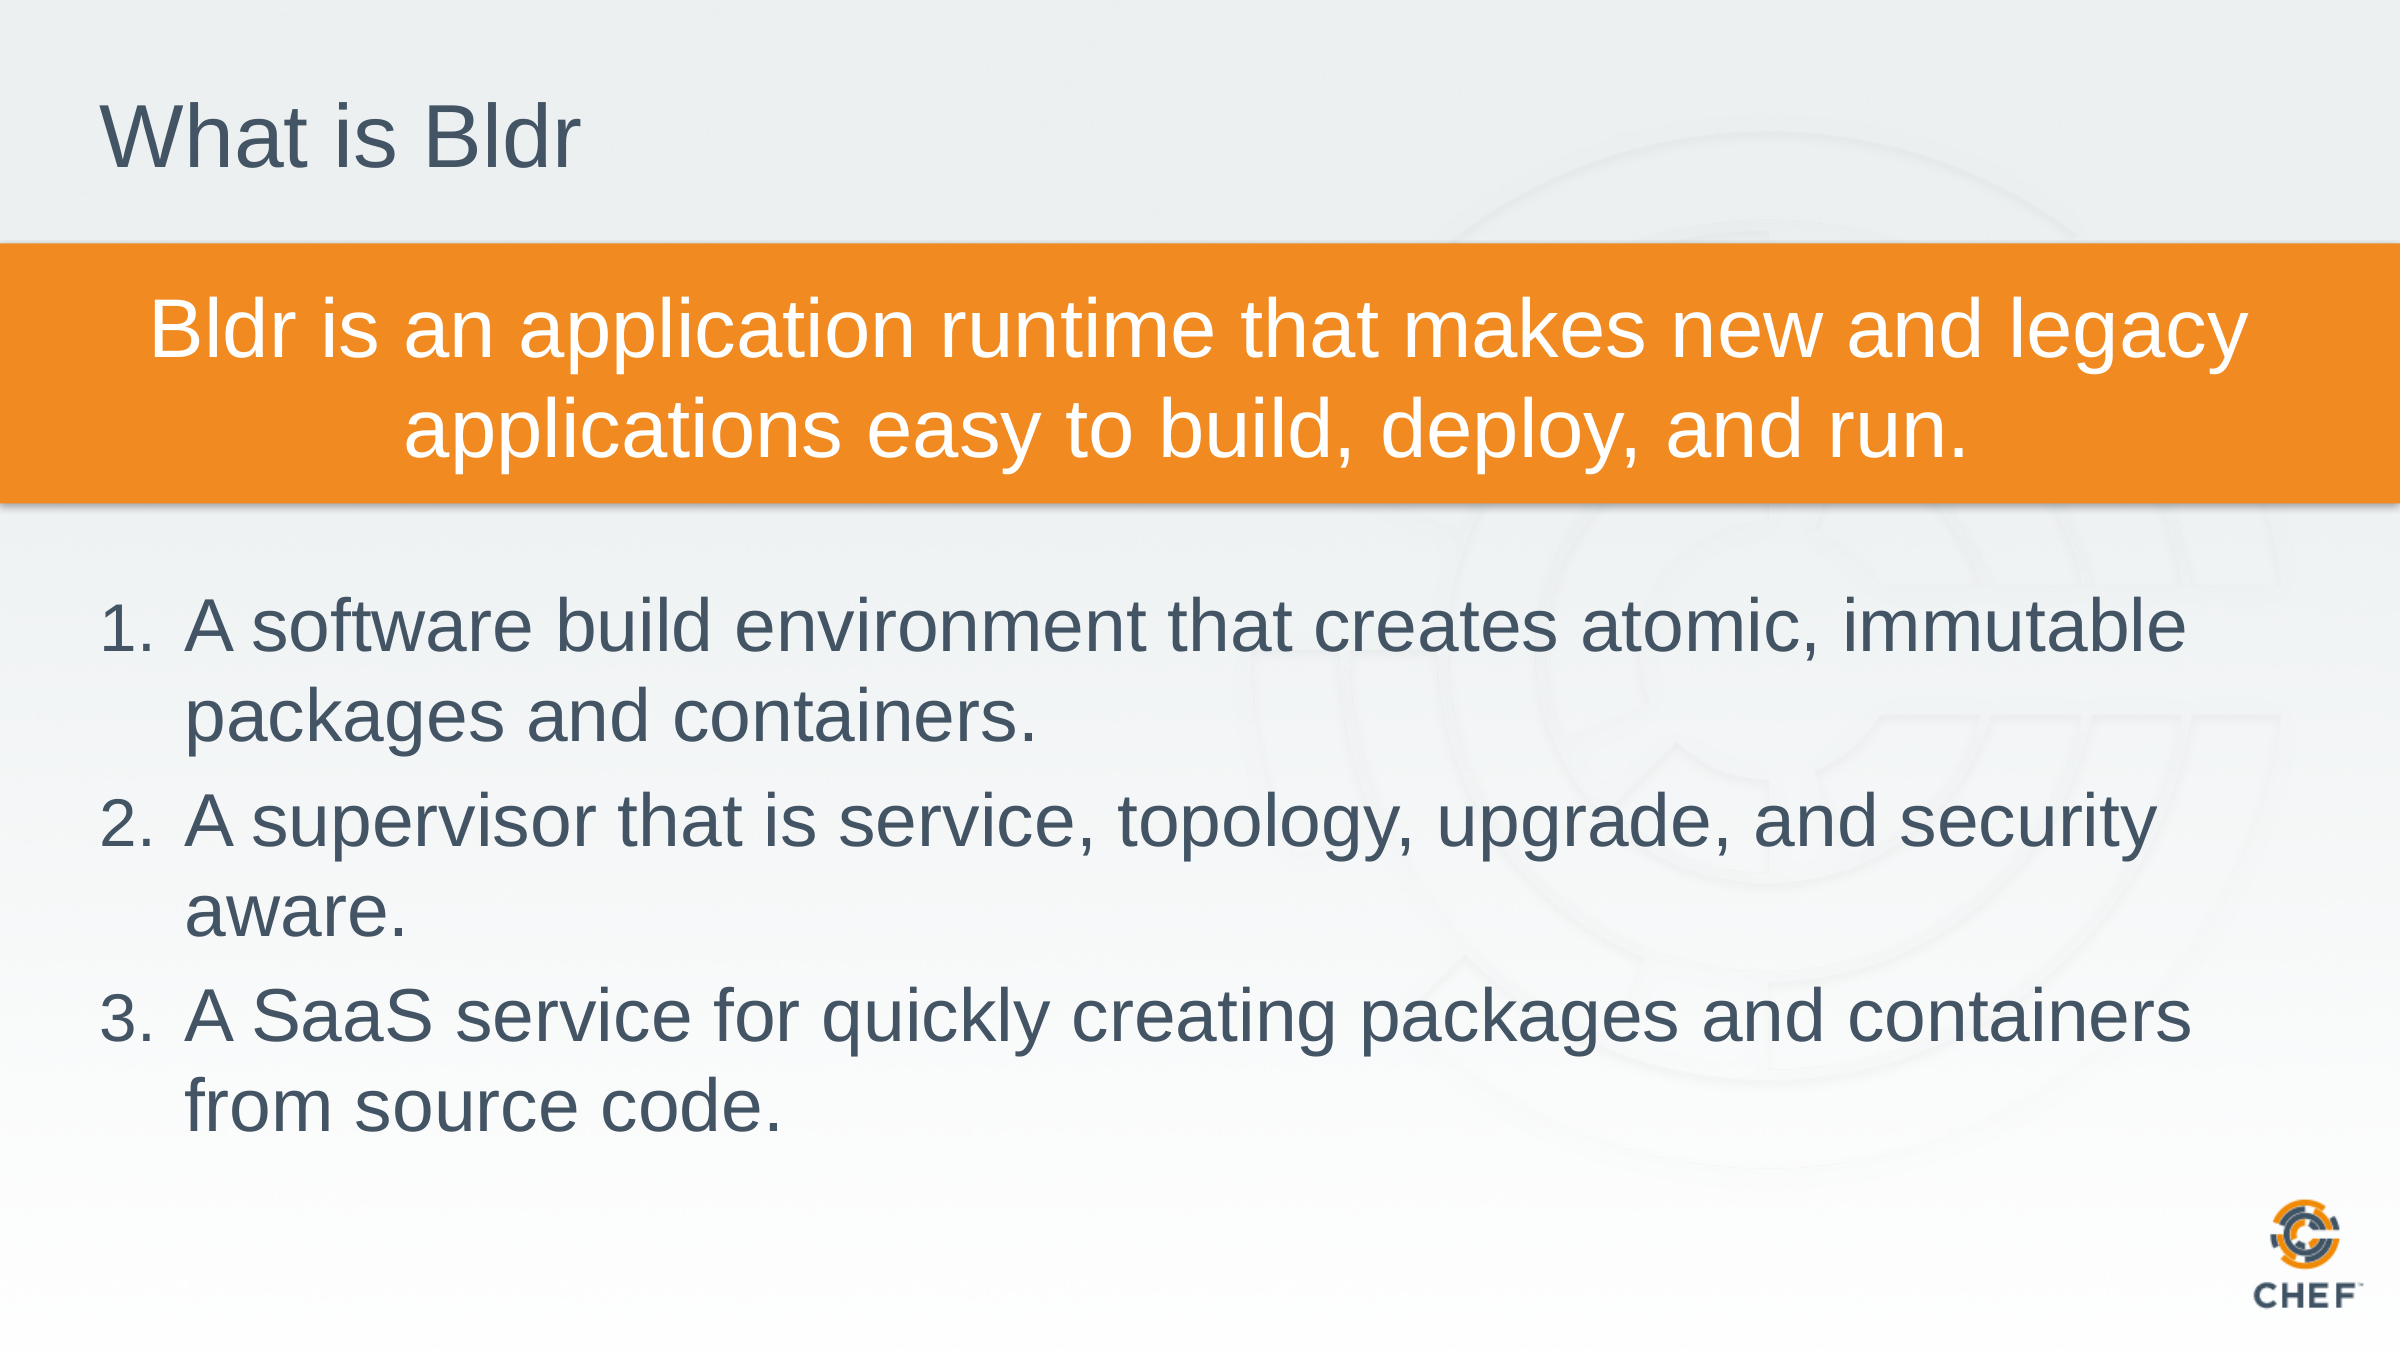

# What is Bldr

Bldr is an application runtime that makes new and legacy applications easy to build, deploy, and run.

A software build environment that creates atomic, immutable packages and containers.
A supervisor that is service, topology, upgrade, and security aware.
A SaaS service for quickly creating packages and containers from source code.